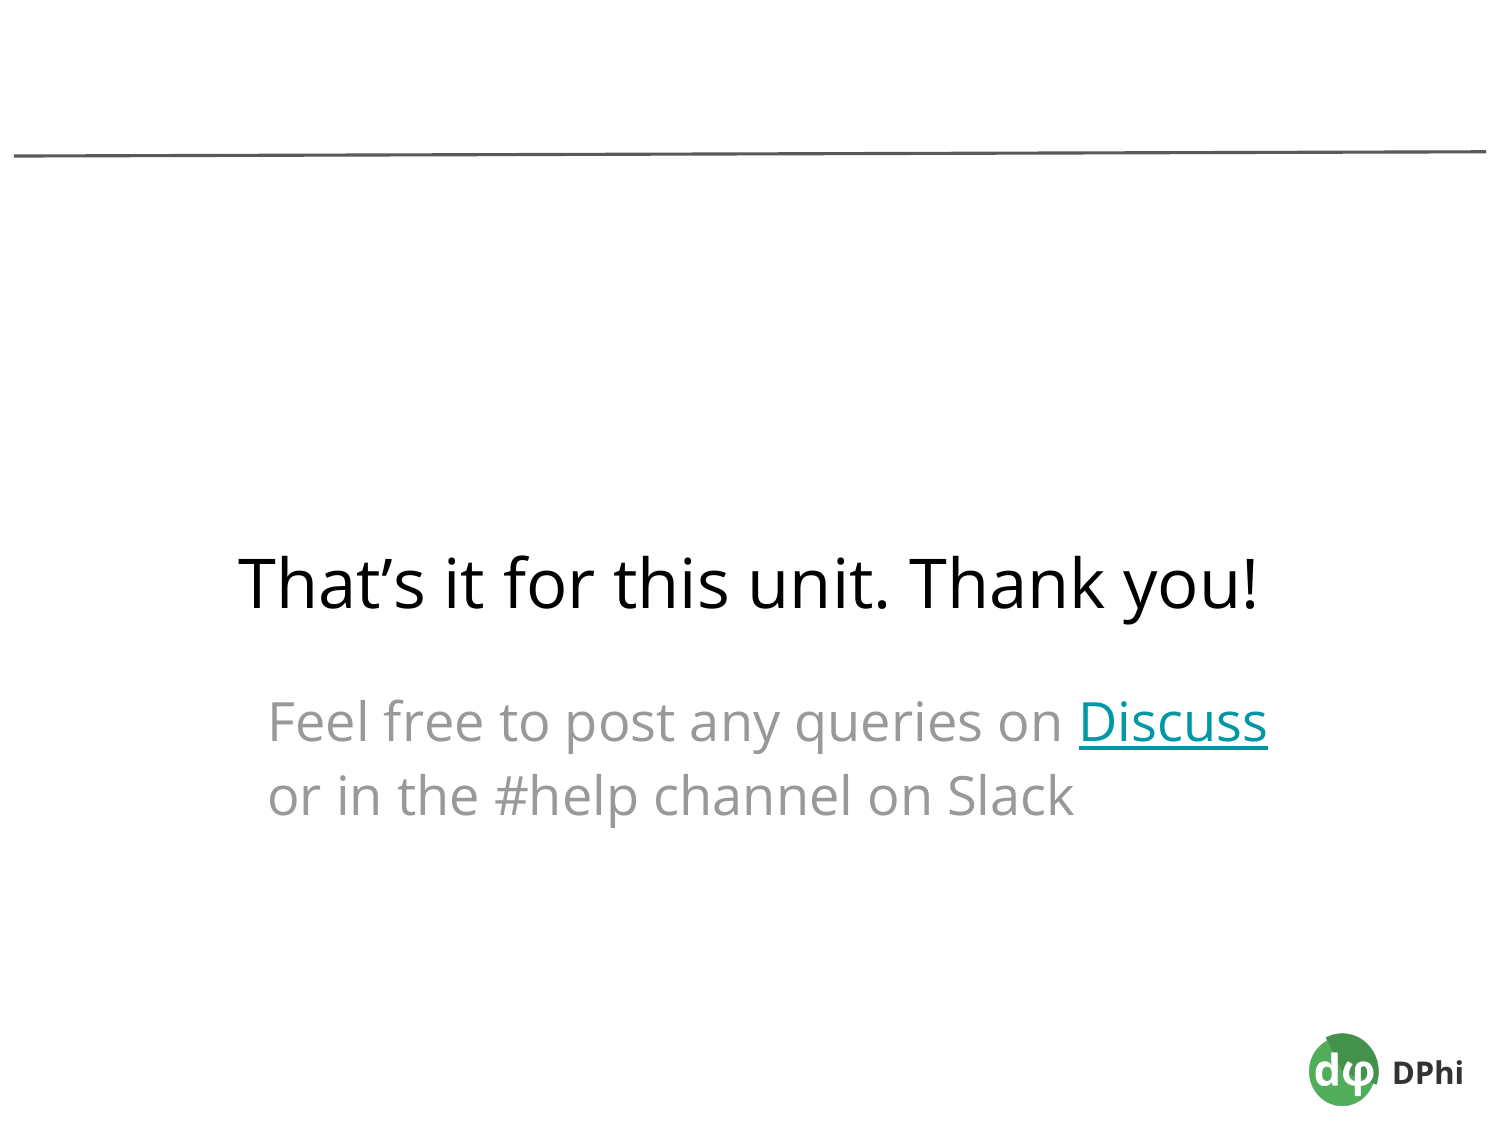

That’s it for this unit. Thank you!
Feel free to post any queries on Discuss or in the #help channel on Slack